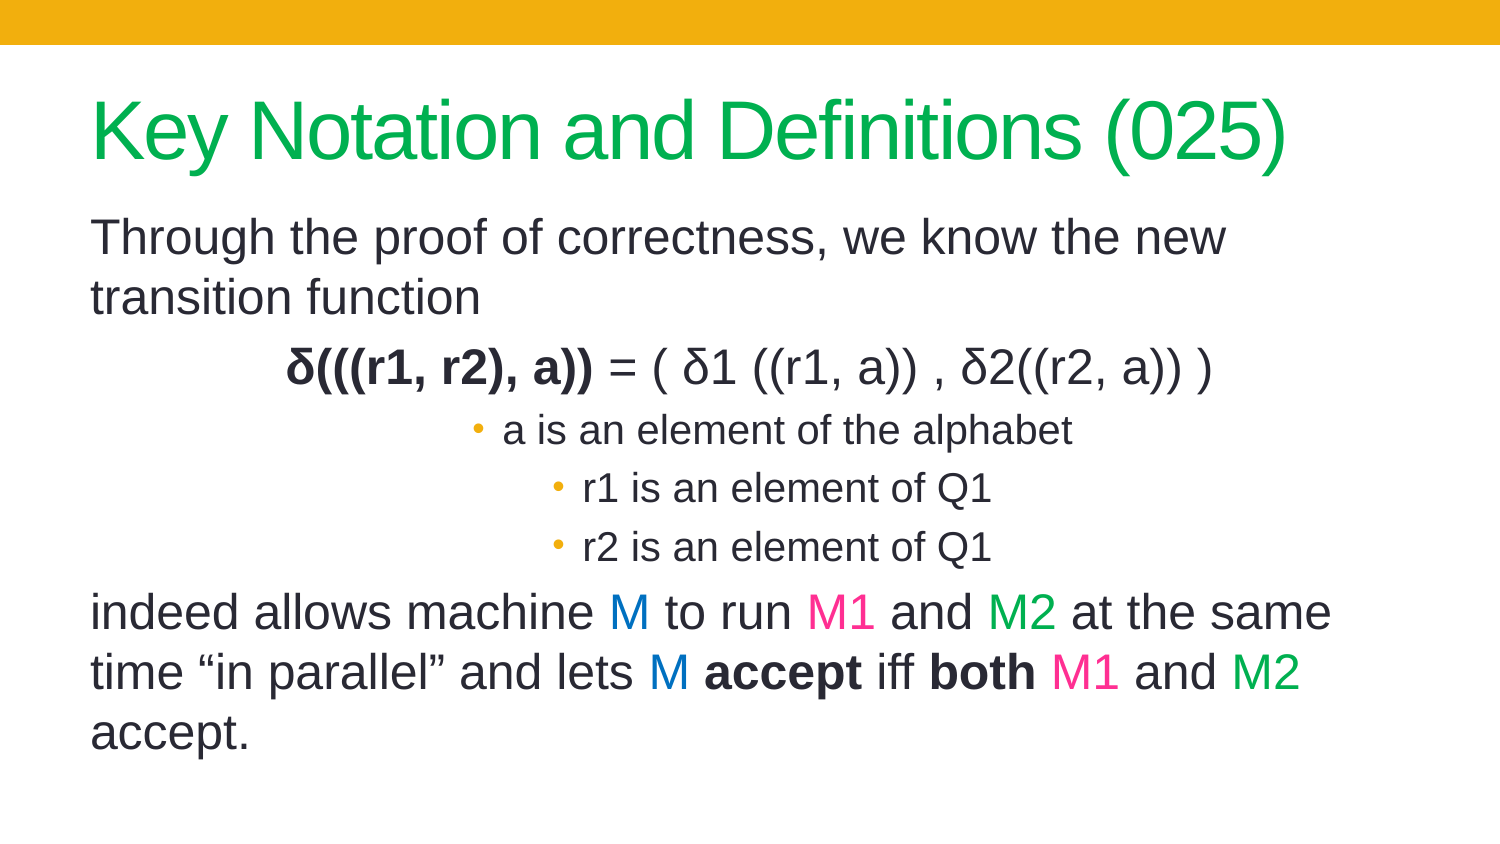

# Key Notation and Definitions (025)
Through the proof of correctness, we know the new transition function
δ(((r1, r2), a)) = ( δ1 ((r1, a)) , δ2((r2, a)) )
a is an element of the alphabet
r1 is an element of Q1
r2 is an element of Q1
indeed allows machine M to run M1 and M2 at the same time “in parallel” and lets M accept iff both M1 and M2 accept.